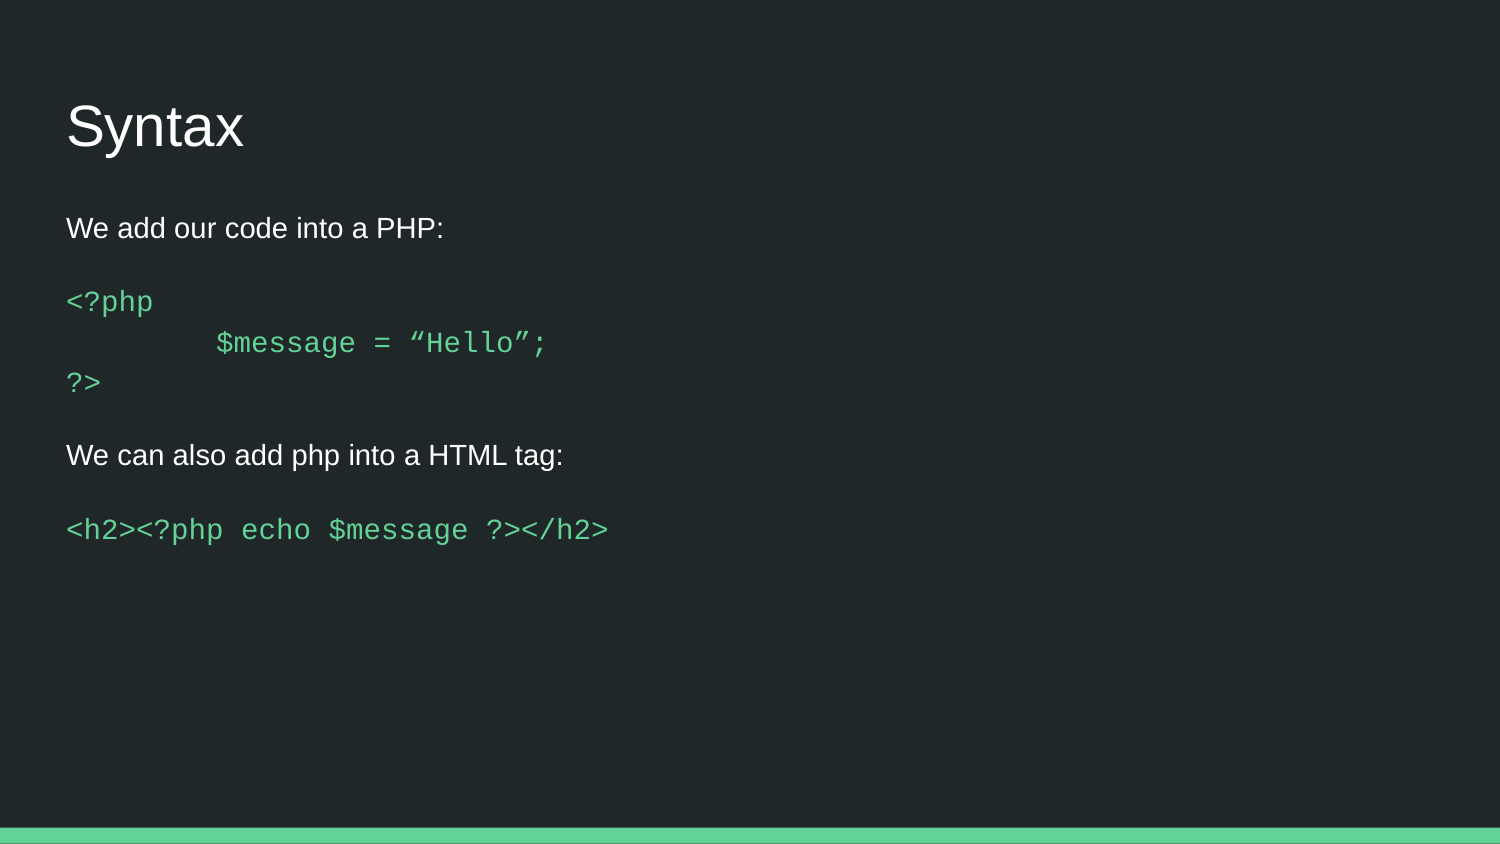

# Syntax
We add our code into a PHP:
<?php
	$message = “Hello”;
?>
We can also add php into a HTML tag:
<h2><?php echo $message ?></h2>